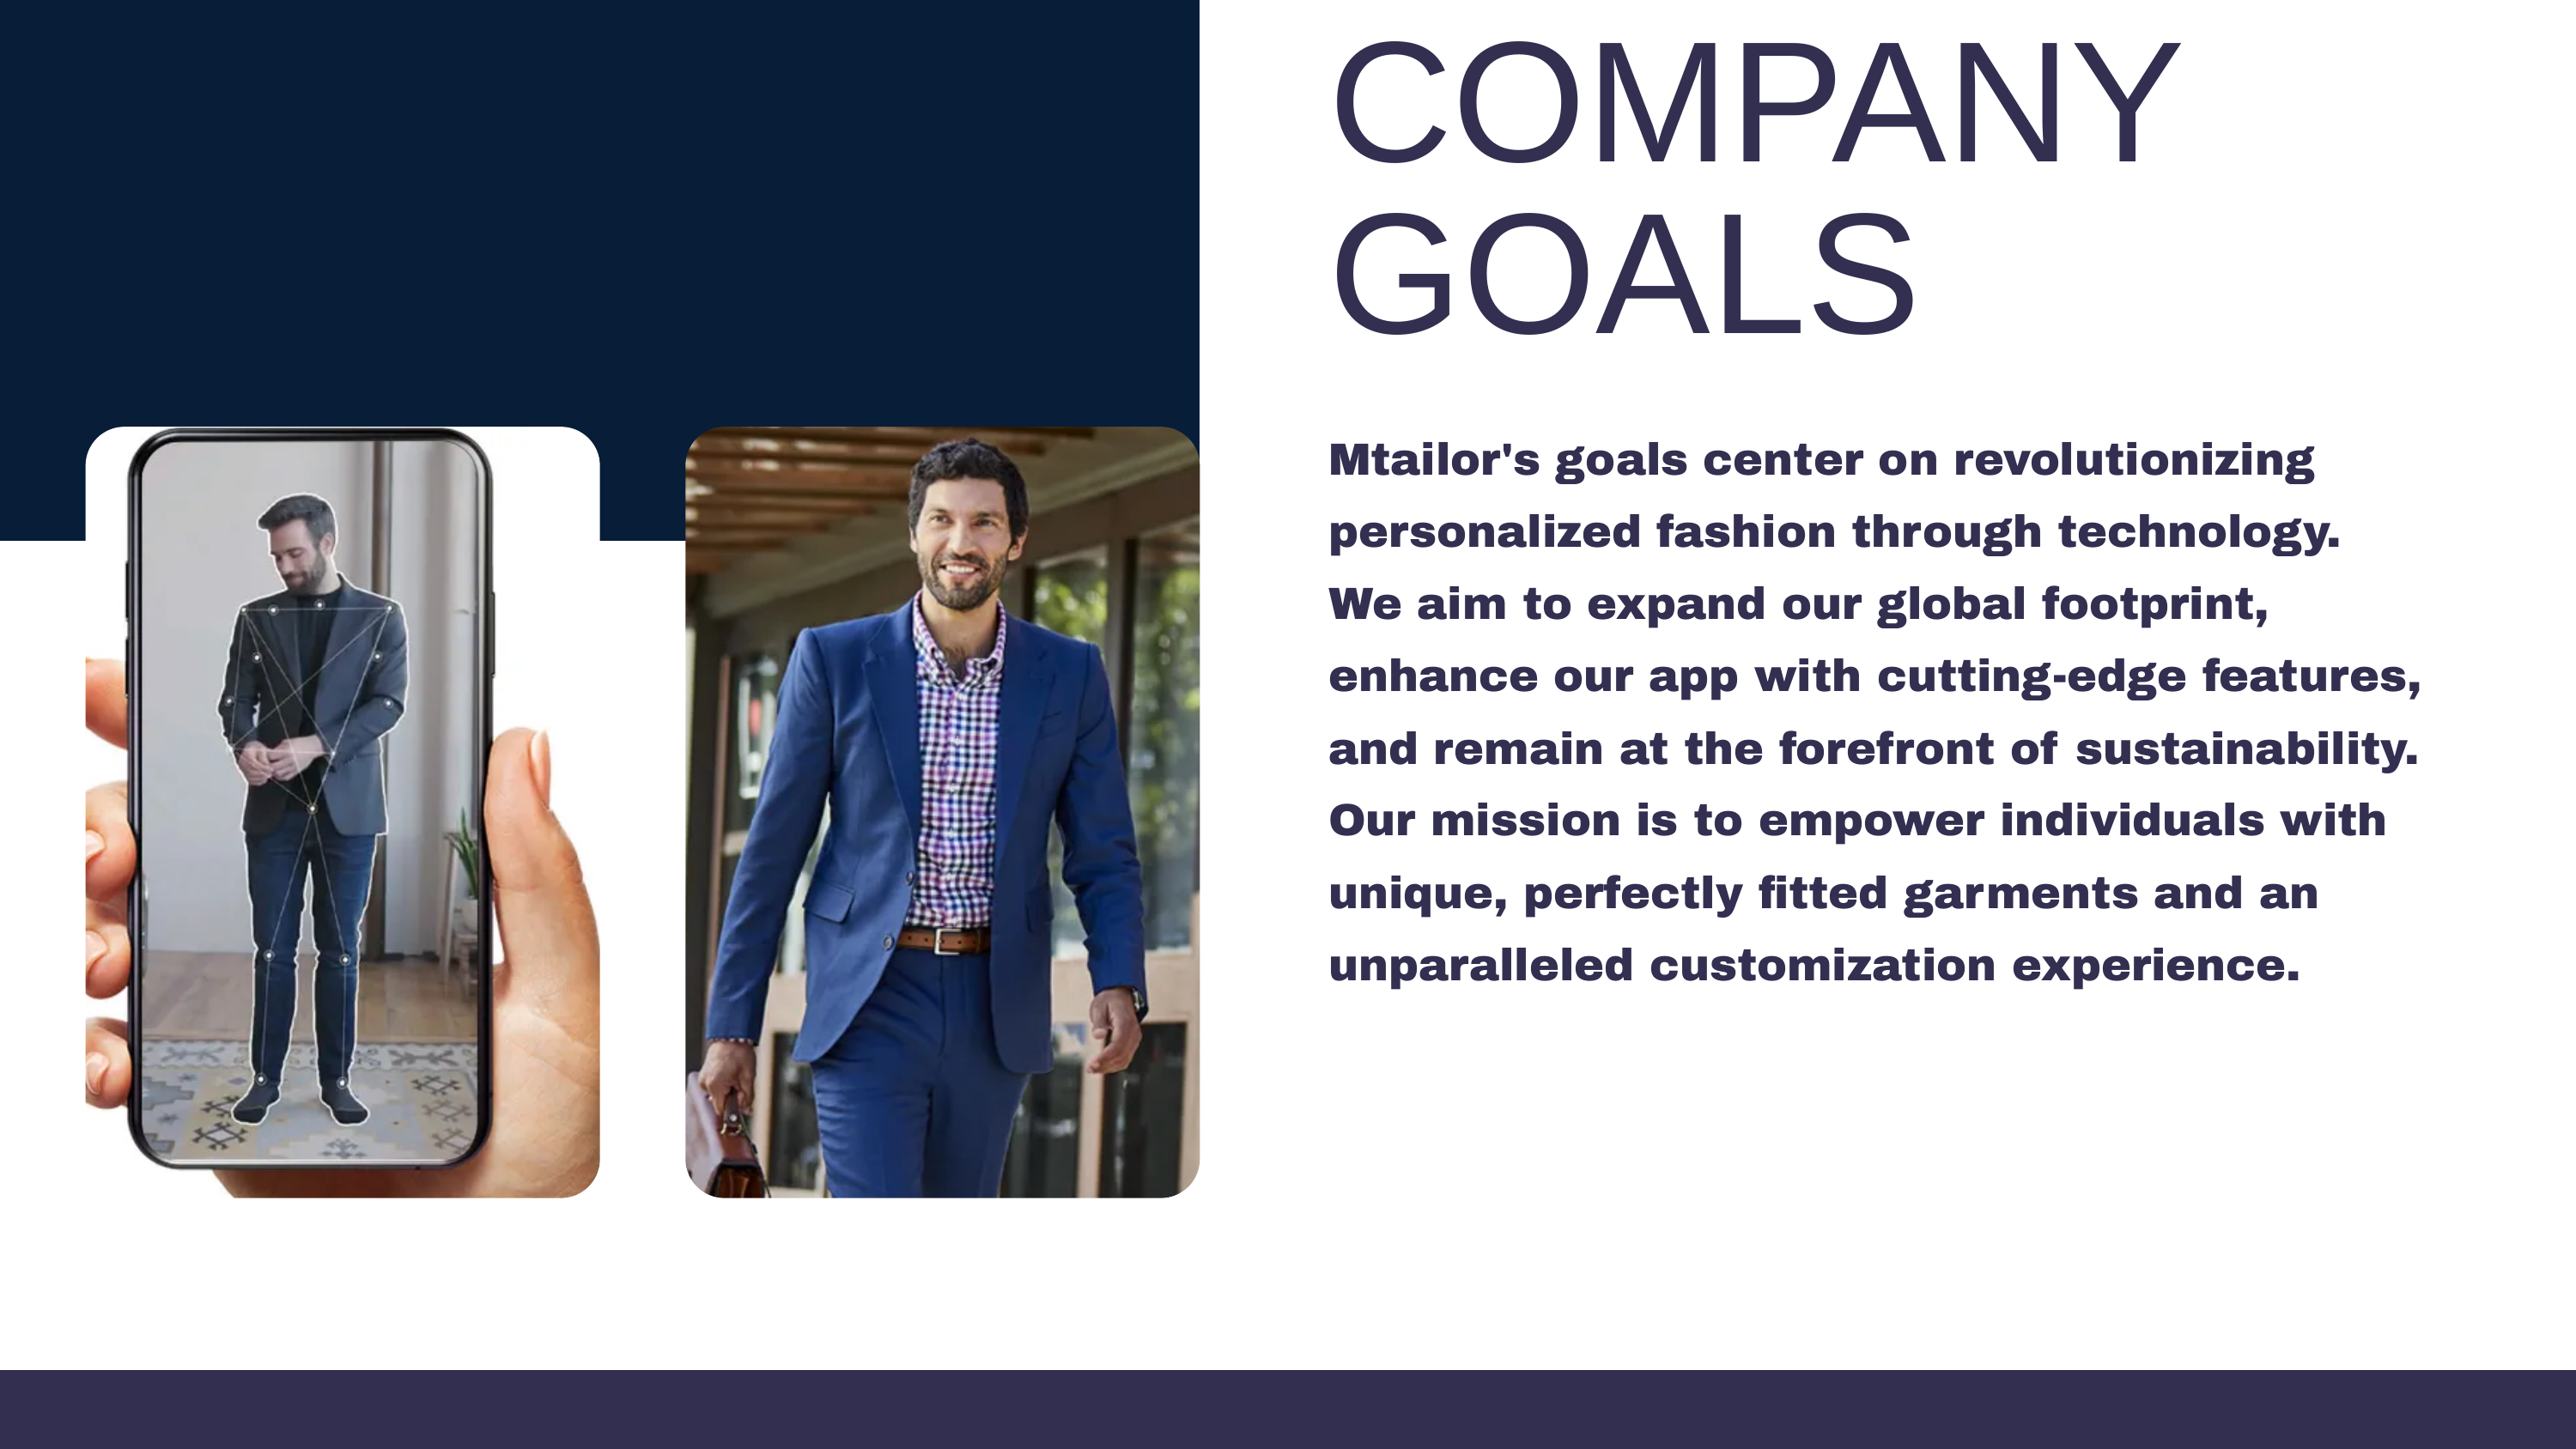

COMPANY GOALS
Mtailor's goals center on revolutionizing personalized fashion through technology. We aim to expand our global footprint, enhance our app with cutting-edge features, and remain at the forefront of sustainability. Our mission is to empower individuals with unique, perfectly fitted garments and an unparalleled customization experience.